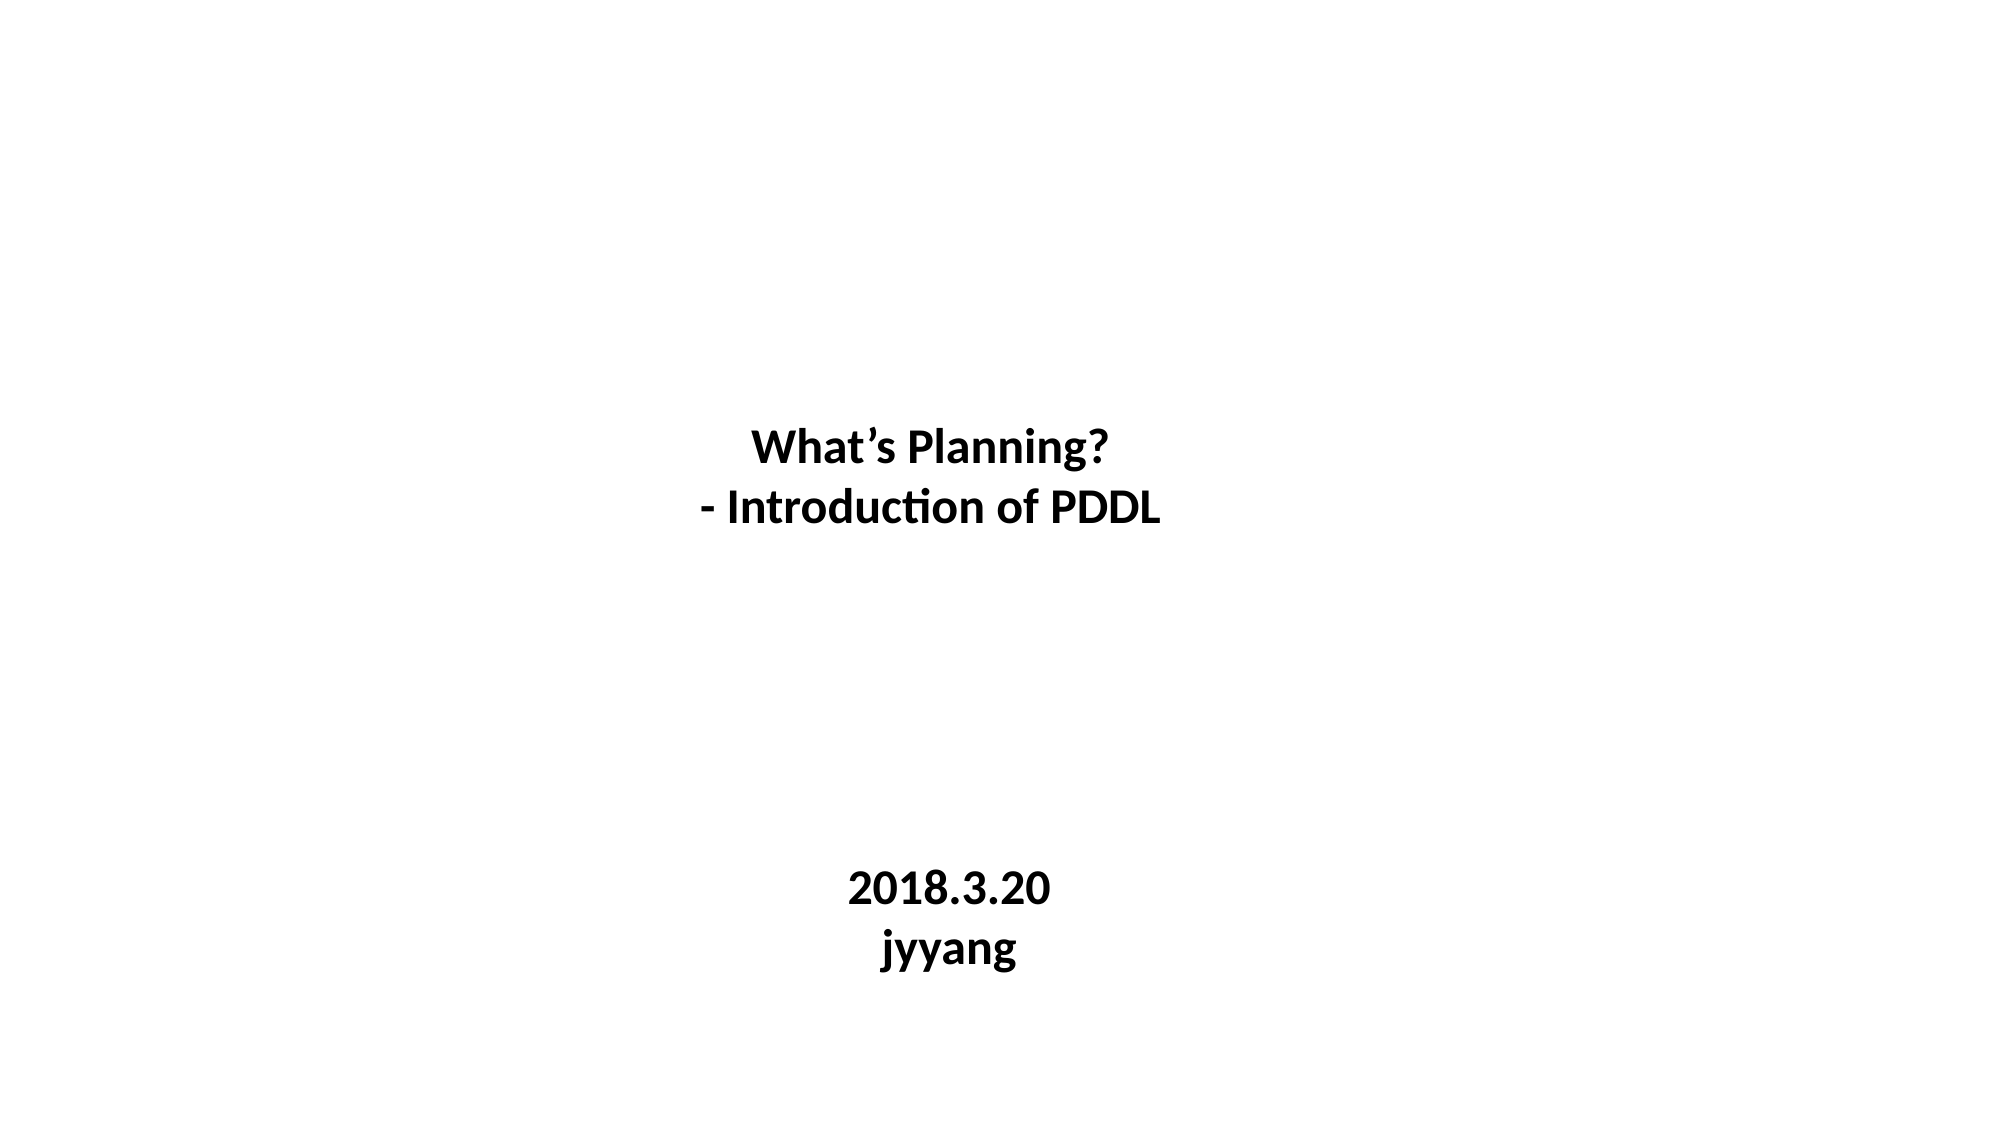

What’s Planning?
- Introduction of PDDL
2018.3.20
jyyang